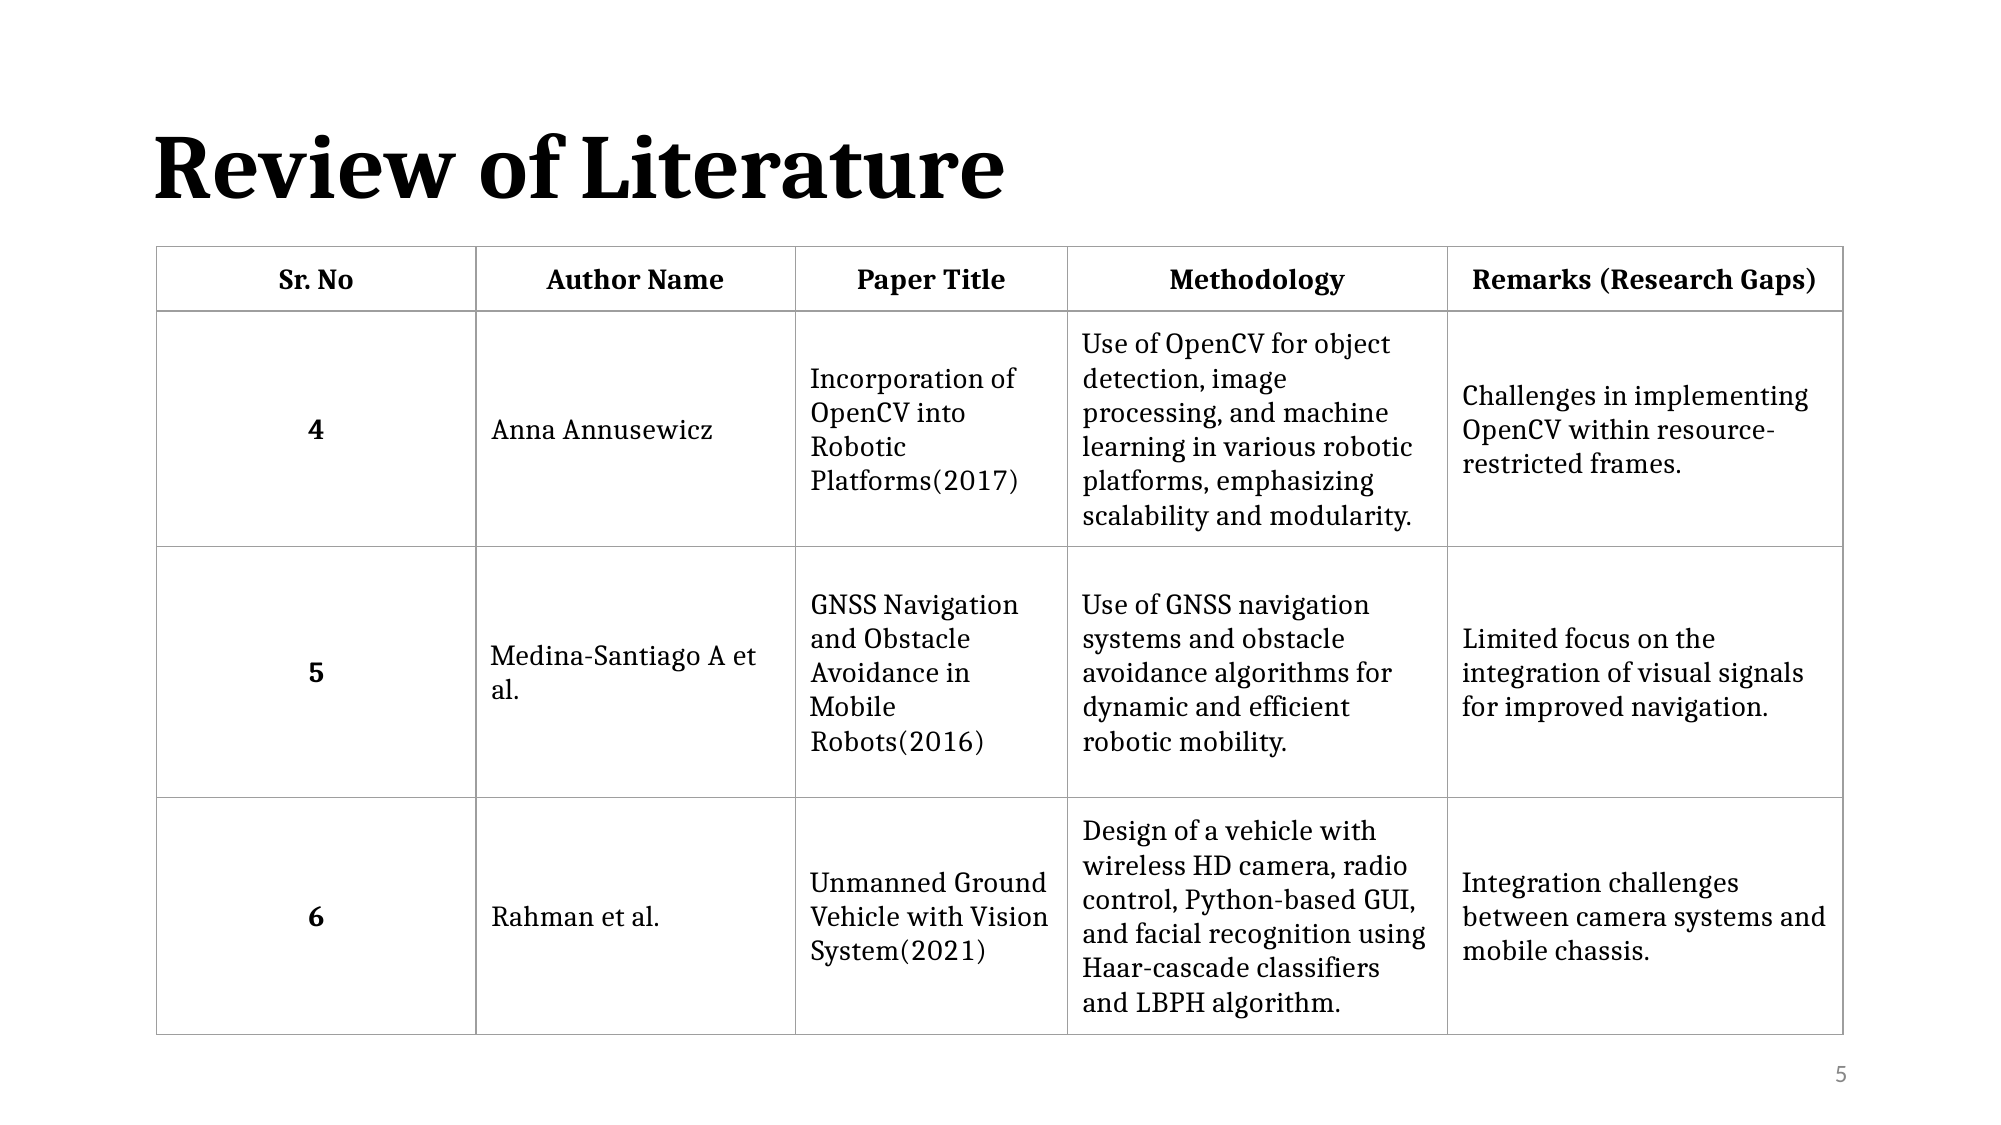

# Review of Literature
| Sr. No | Author Name | Paper Title | Methodology | Remarks (Research Gaps) |
| --- | --- | --- | --- | --- |
| 4 | Anna Annusewicz | Incorporation of OpenCV into Robotic Platforms(2017) | Use of OpenCV for object detection, image processing, and machine learning in various robotic platforms, emphasizing scalability and modularity. | Challenges in implementing OpenCV within resource-restricted frames. |
| 5 | Medina-Santiago A et al. | GNSS Navigation and Obstacle Avoidance in Mobile Robots(2016) | Use of GNSS navigation systems and obstacle avoidance algorithms for dynamic and efficient robotic mobility. | Limited focus on the integration of visual signals for improved navigation. |
| 6 | Rahman et al. | Unmanned Ground Vehicle with Vision System(2021) | Design of a vehicle with wireless HD camera, radio control, Python-based GUI, and facial recognition using Haar-cascade classifiers and LBPH algorithm. | Integration challenges between camera systems and mobile chassis. |
5